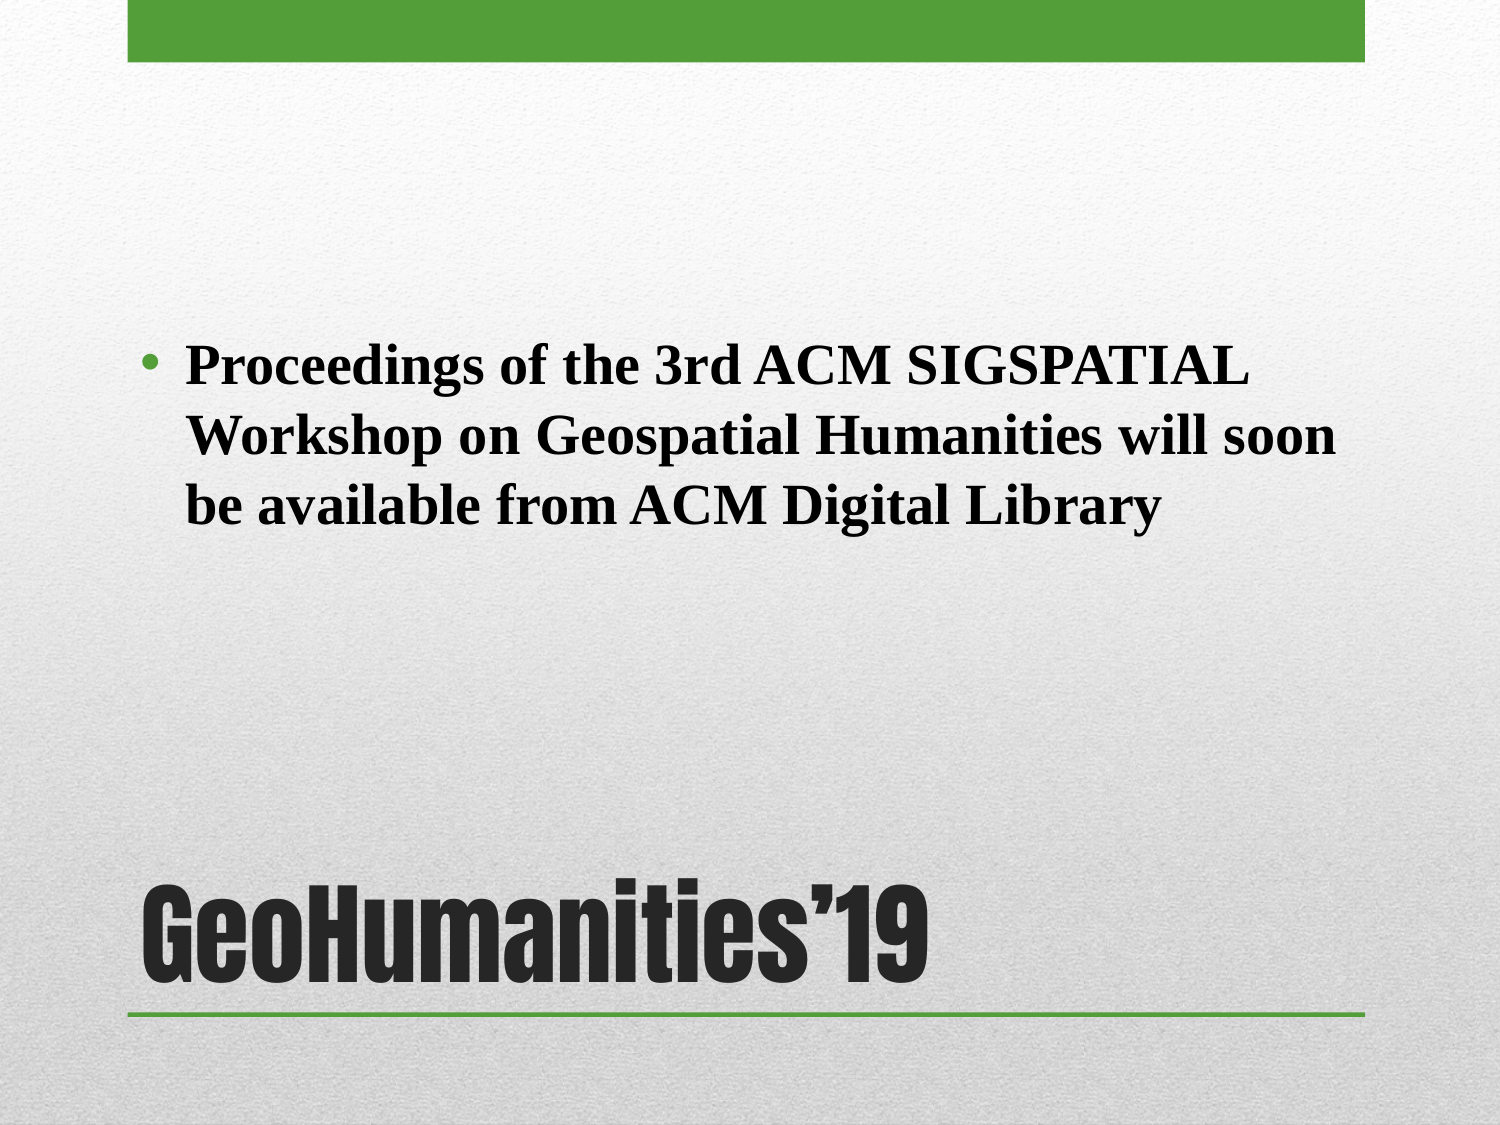

Proceedings of the 3rd ACM SIGSPATIAL Workshop on Geospatial Humanities will soon be available from ACM Digital Library
# GeoHumanities’19